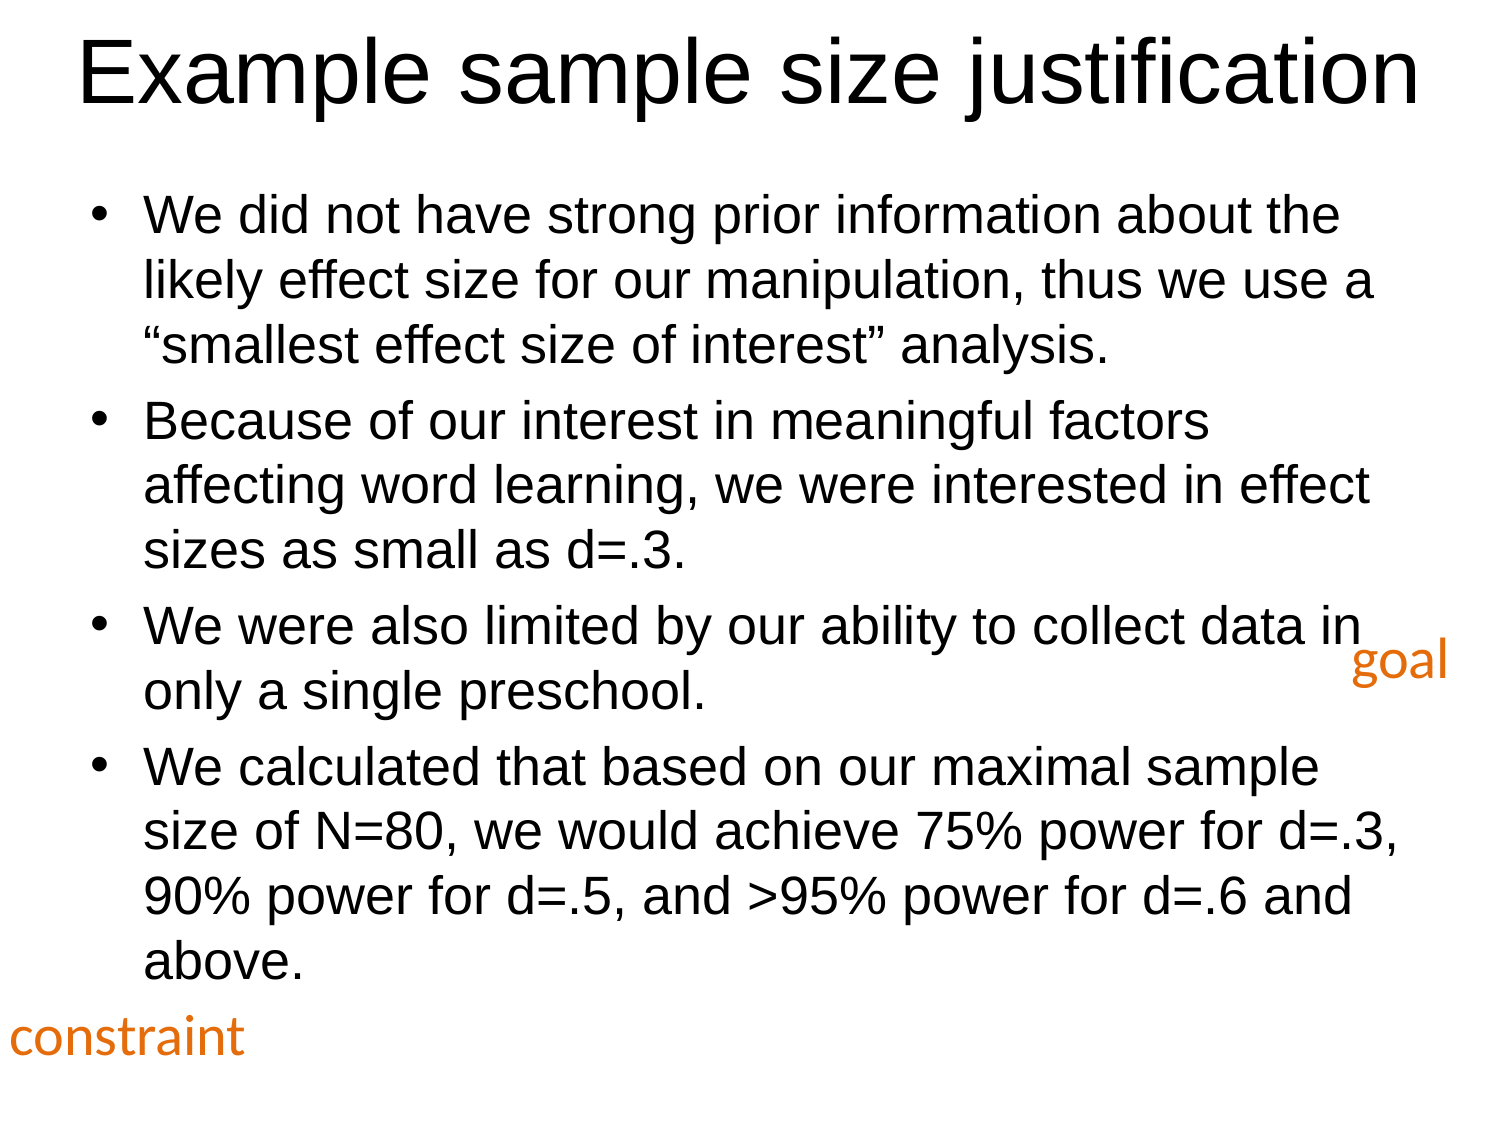

# Example sample size justification
We did not have strong prior information about the likely effect size for our manipulation, thus we use a “smallest effect size of interest” analysis.
Because of our interest in meaningful factors affecting word learning, we were interested in effect sizes as small as d=.3.
We were also limited by our ability to collect data in only a single preschool.
We calculated that based on our maximal sample size of N=80, we would achieve 75% power for d=.3, 90% power for d=.5, and >95% power for d=.6 and above.
goal
constraint